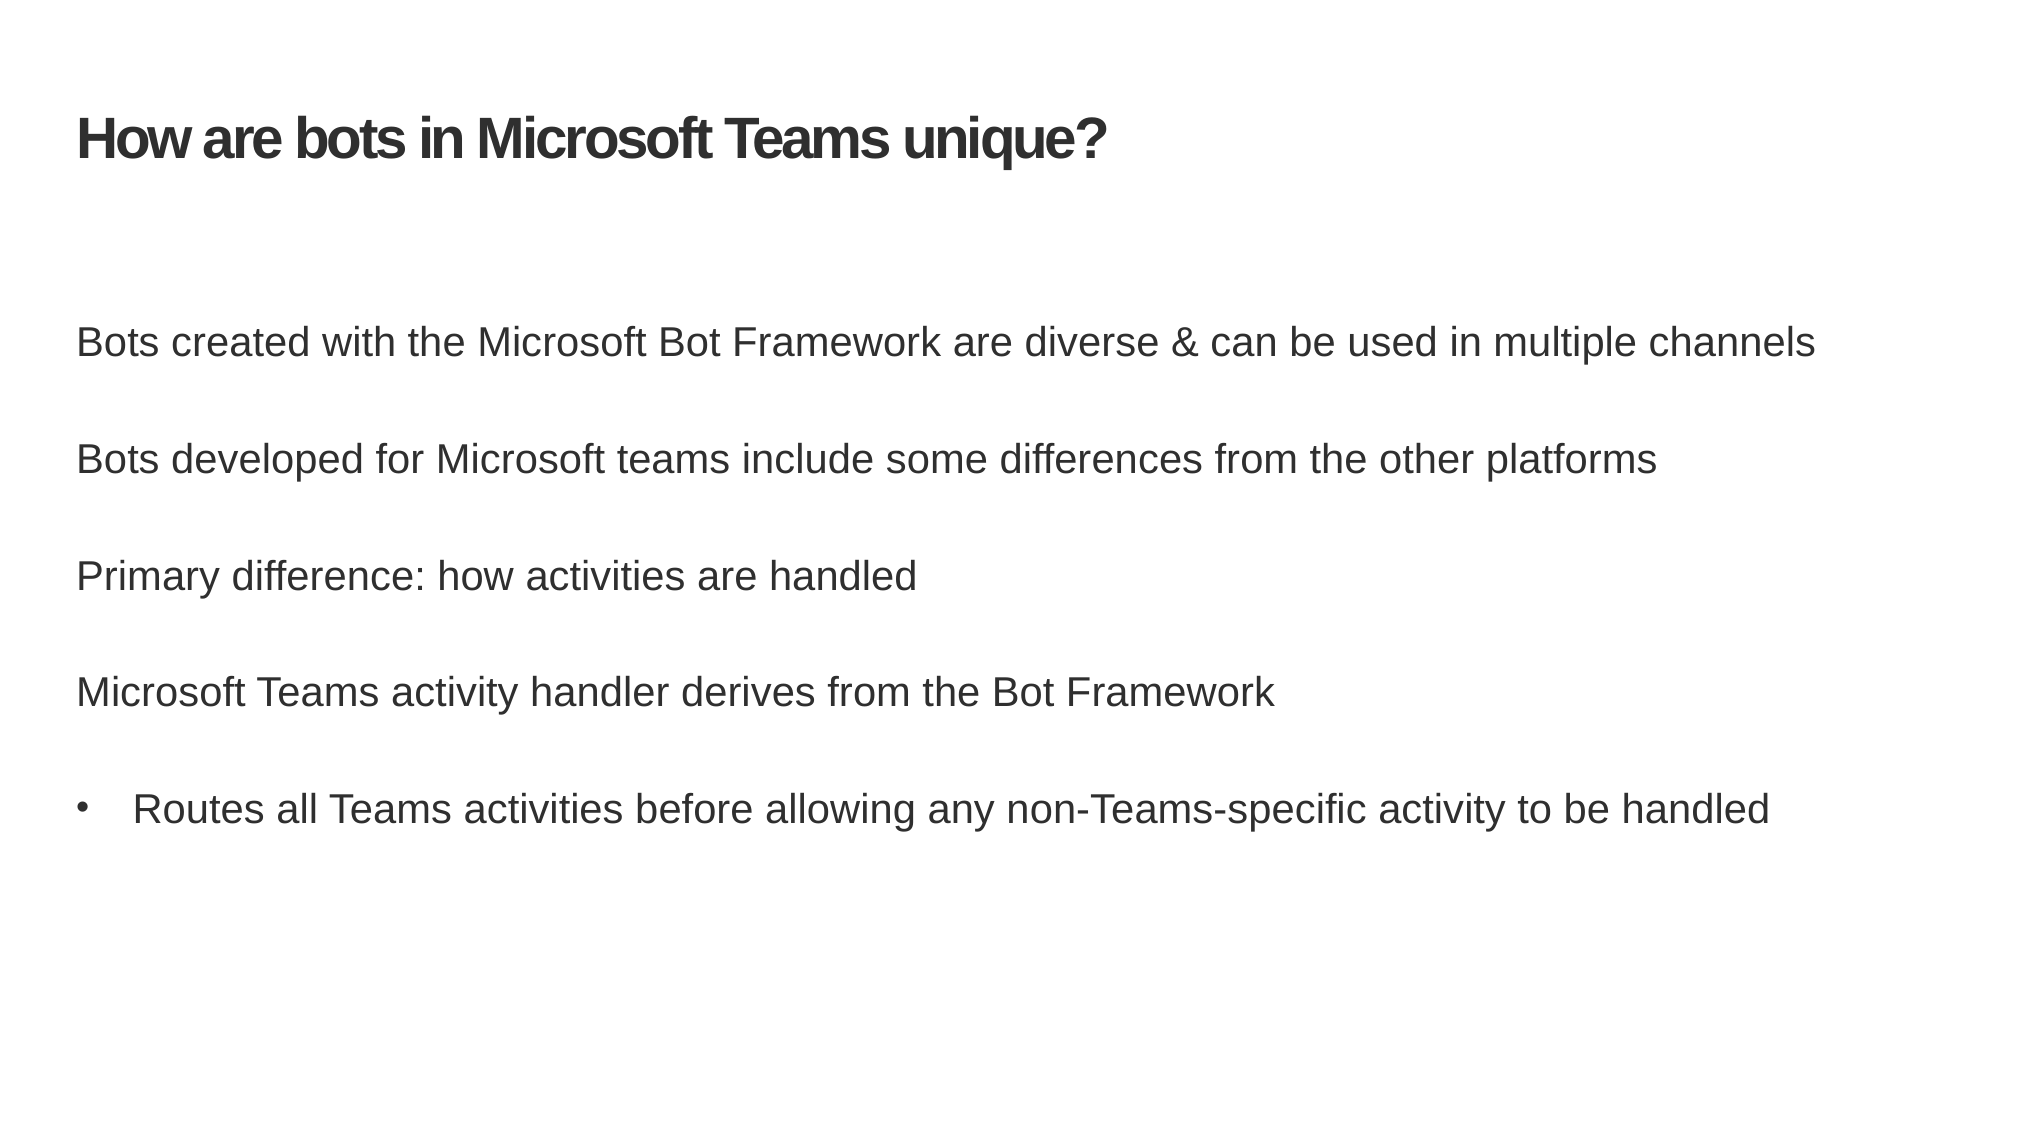

# How are bots in Microsoft Teams unique?
Bots created with the Microsoft Bot Framework are diverse & can be used in multiple channels

Bots developed for Microsoft teams include some differences from the other platforms

Primary difference: how activities are handled

Microsoft Teams activity handler derives from the Bot Framework

Routes all Teams activities before allowing any non-Teams-specific activity to be handled